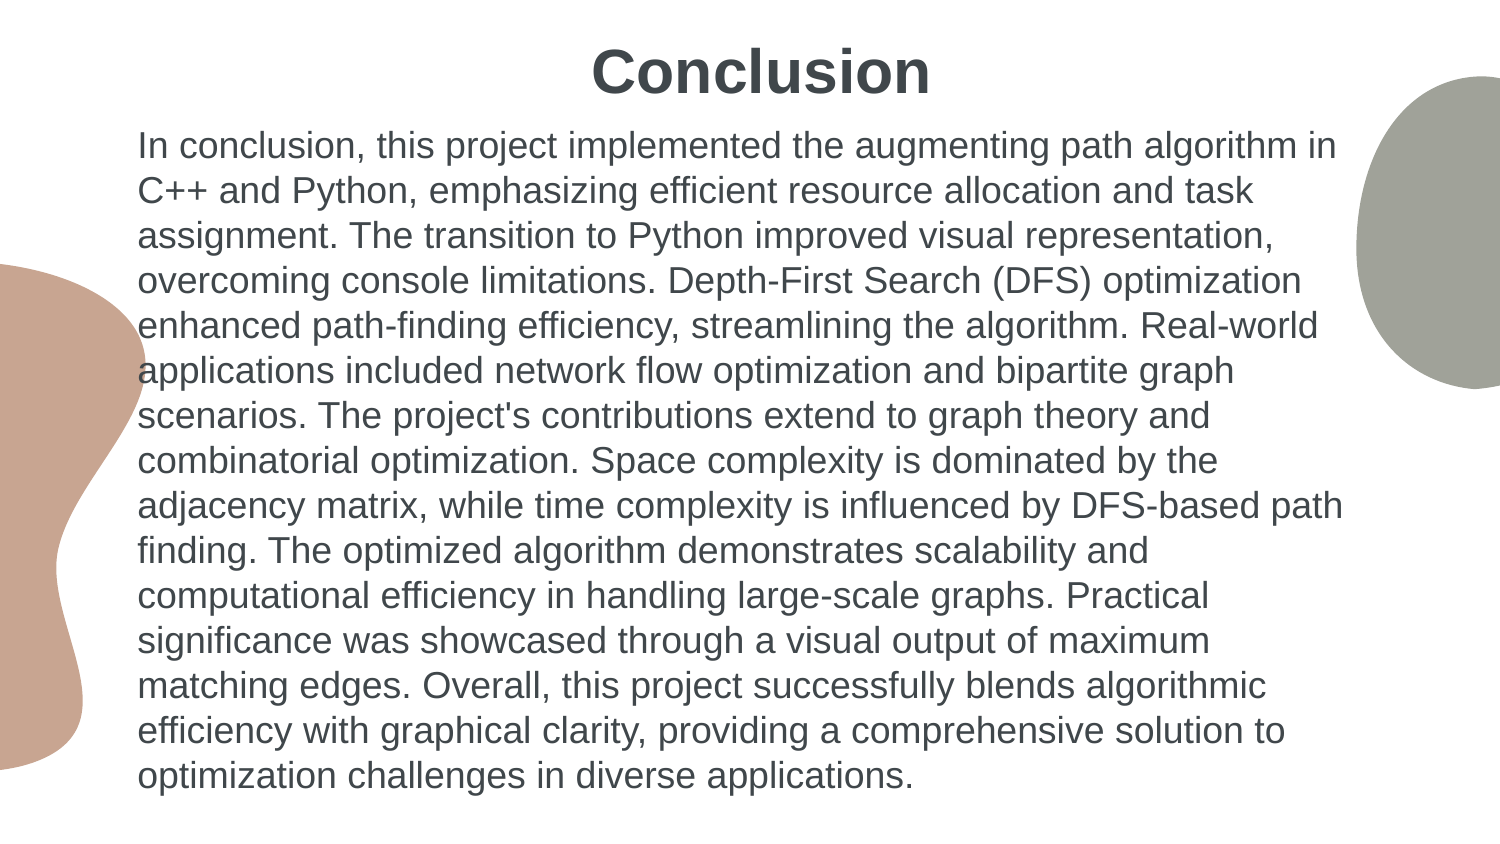

# Conclusion
In conclusion, this project implemented the augmenting path algorithm in C++ and Python, emphasizing efficient resource allocation and task assignment. The transition to Python improved visual representation, overcoming console limitations. Depth-First Search (DFS) optimization enhanced path-finding efficiency, streamlining the algorithm. Real-world applications included network flow optimization and bipartite graph scenarios. The project's contributions extend to graph theory and combinatorial optimization. Space complexity is dominated by the adjacency matrix, while time complexity is influenced by DFS-based path finding. The optimized algorithm demonstrates scalability and computational efficiency in handling large-scale graphs. Practical significance was showcased through a visual output of maximum matching edges. Overall, this project successfully blends algorithmic efficiency with graphical clarity, providing a comprehensive solution to optimization challenges in diverse applications.